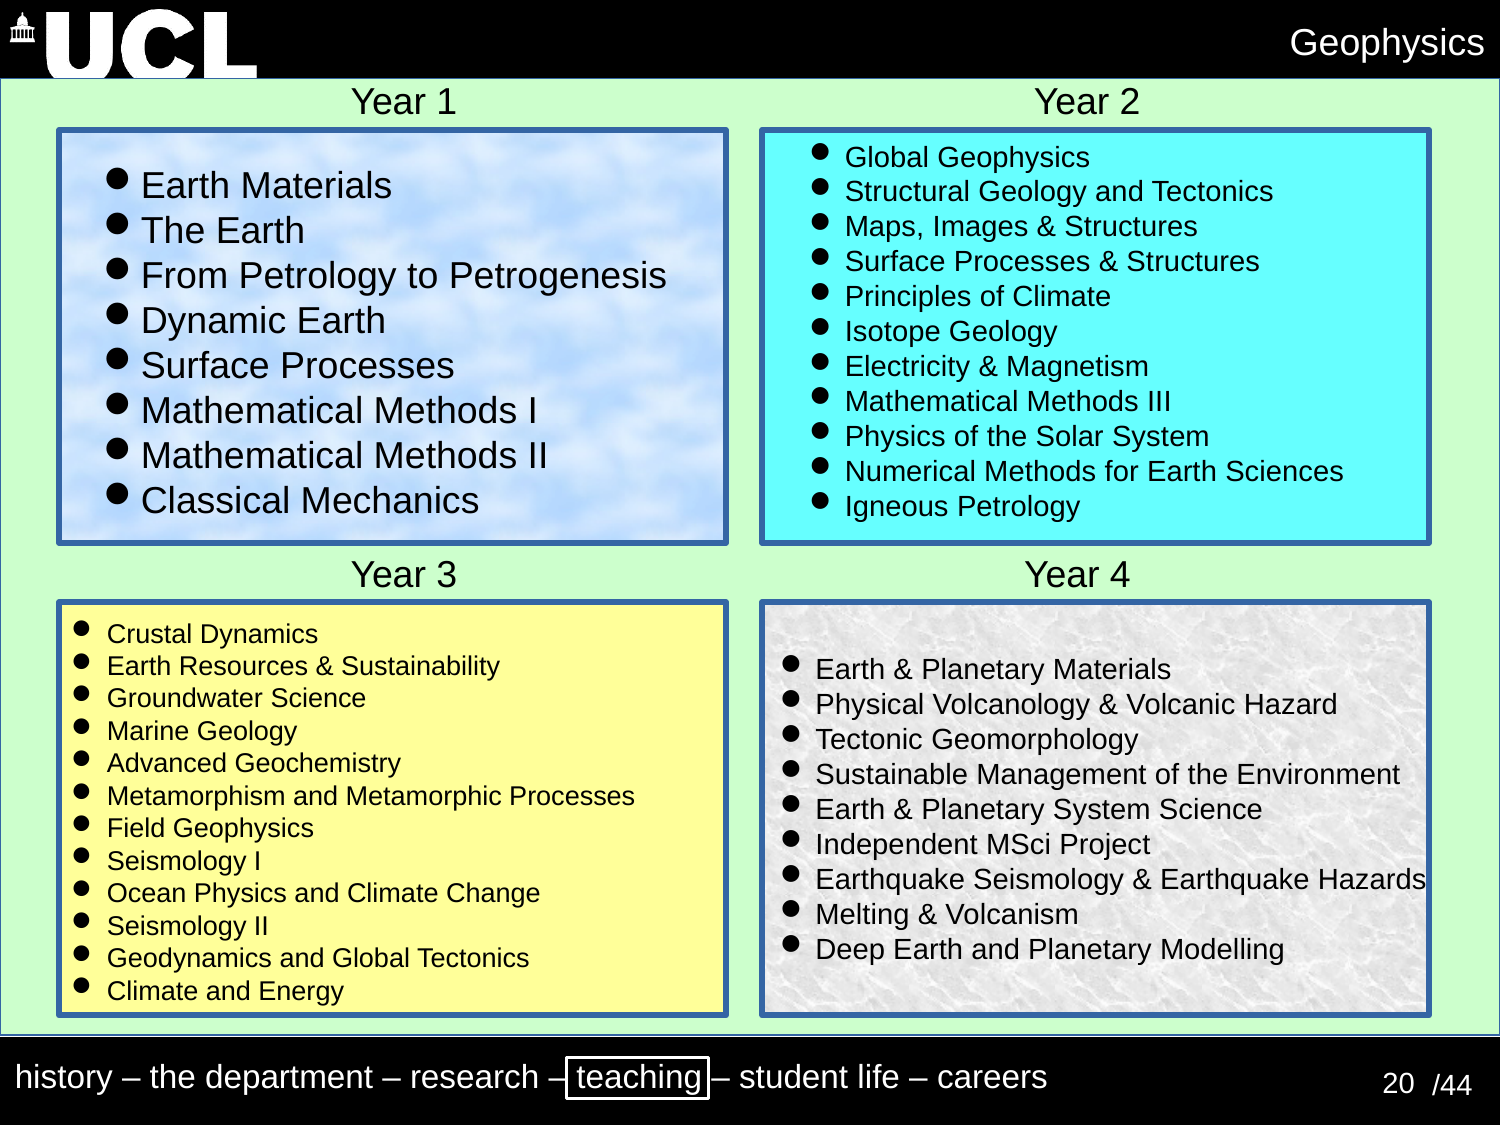

Geophysics

Year 1
Year 2

Global Geophysics
Structural Geology and Tectonics
Maps, Images & Structures
Surface Processes & Structures
Principles of Climate
Isotope Geology
Electricity & Magnetism
Mathematical Methods III
Physics of the Solar System
Numerical Methods for Earth Sciences
Igneous Petrology
Earth Materials
The Earth
From Petrology to Petrogenesis
Dynamic Earth
Surface Processes
Mathematical Methods I
Mathematical Methods II
Classical Mechanics
Year 3
Year 4

Crustal Dynamics
Earth Resources & Sustainability
Groundwater Science
Marine Geology
Advanced Geochemistry
Metamorphism and Metamorphic Processes
Field Geophysics
Seismology I
Ocean Physics and Climate Change
Seismology II
Geodynamics and Global Tectonics
Climate and Energy
Earth & Planetary Materials
Physical Volcanology & Volcanic Hazard
Tectonic Geomorphology
Sustainable Management of the Environment
Earth & Planetary System Science
Independent MSci Project
Earthquake Seismology & Earthquake Hazards
Melting & Volcanism
Deep Earth and Planetary Modelling

20